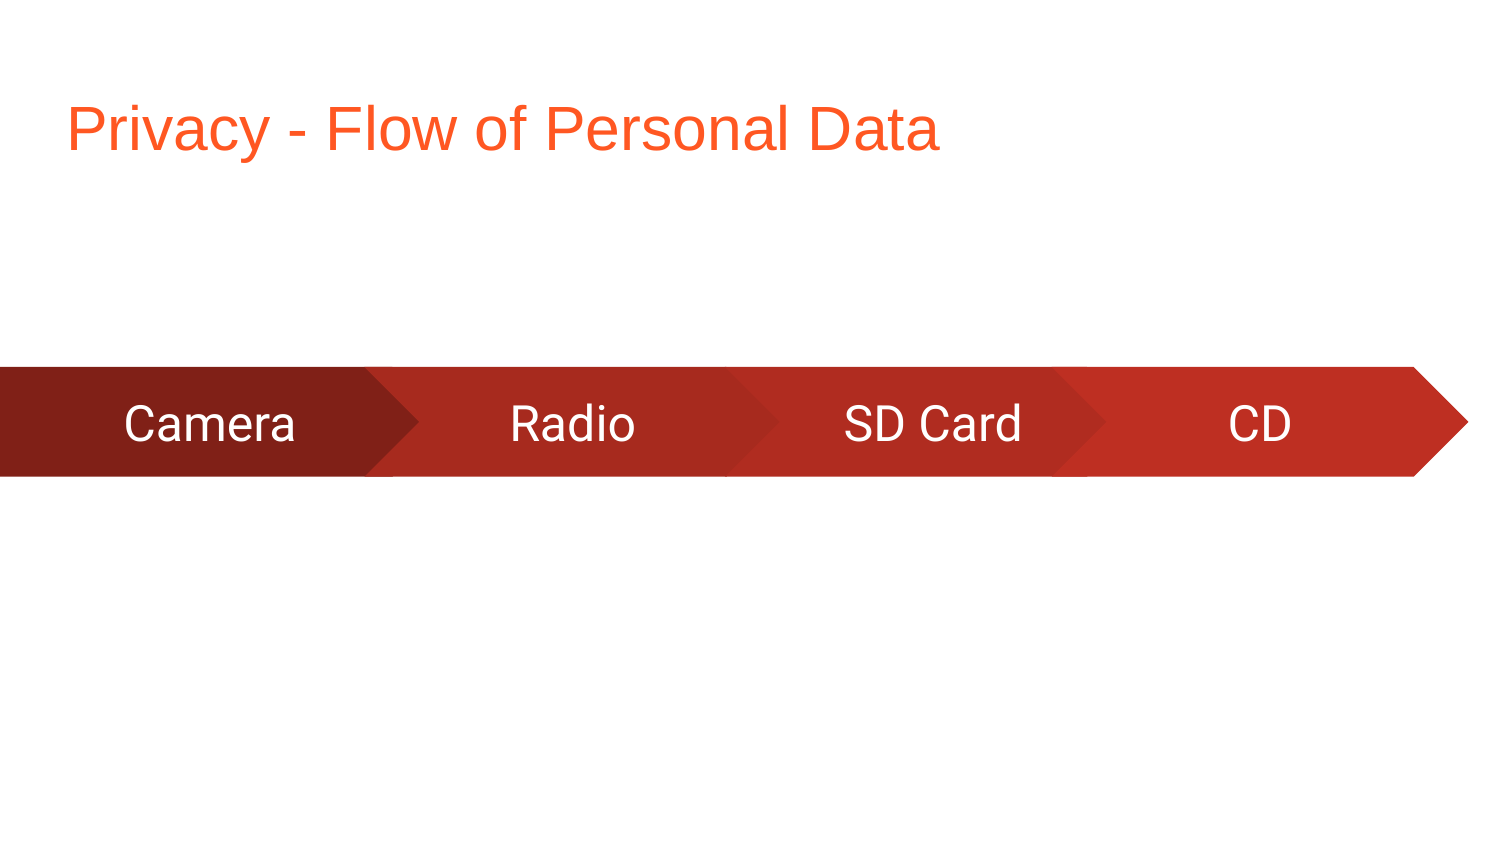

# Privacy - Flow of Personal Data
Camera
Radio
SD Card
CD